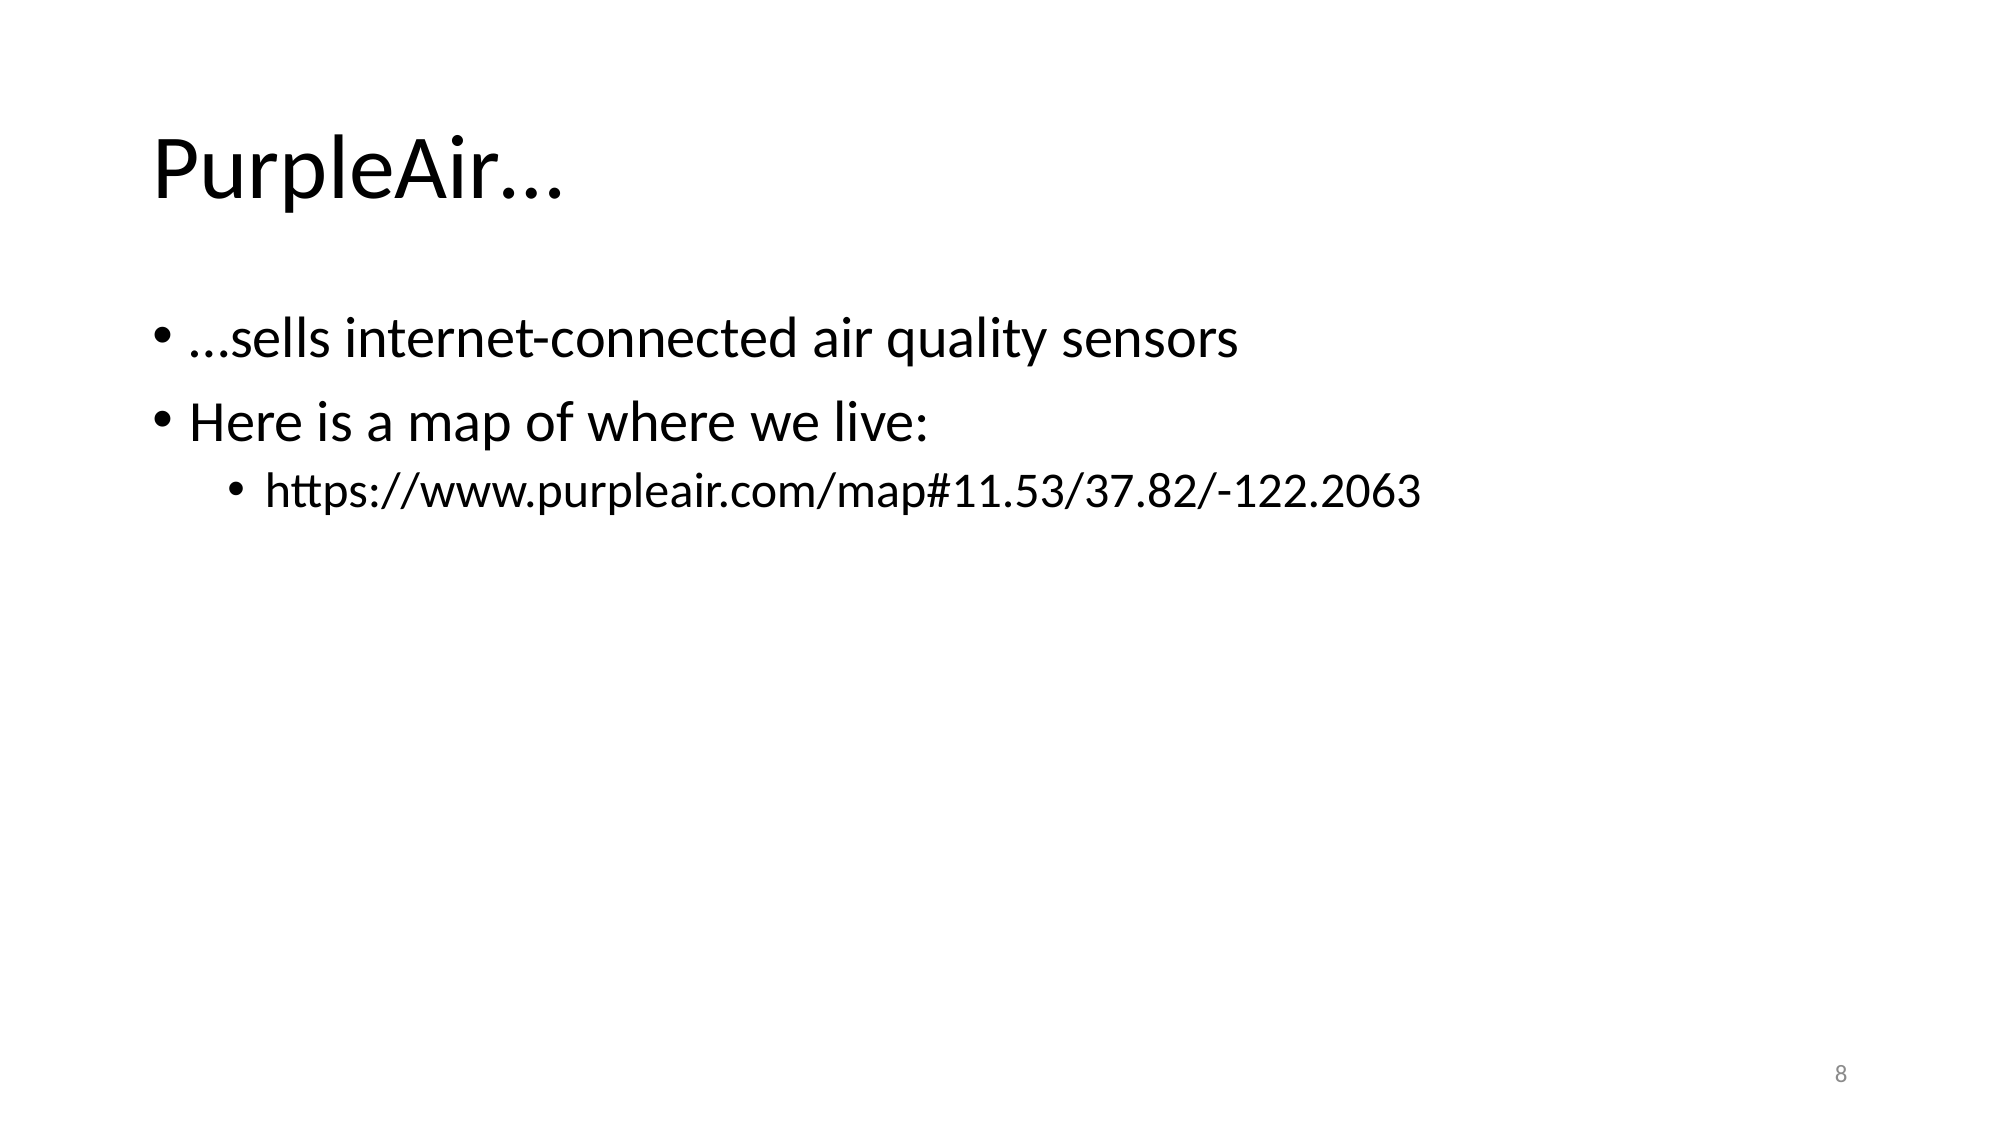

# PurpleAir…
…sells internet-connected air quality sensors
Here is a map of where we live:
https://www.purpleair.com/map#11.53/37.82/-122.2063
8